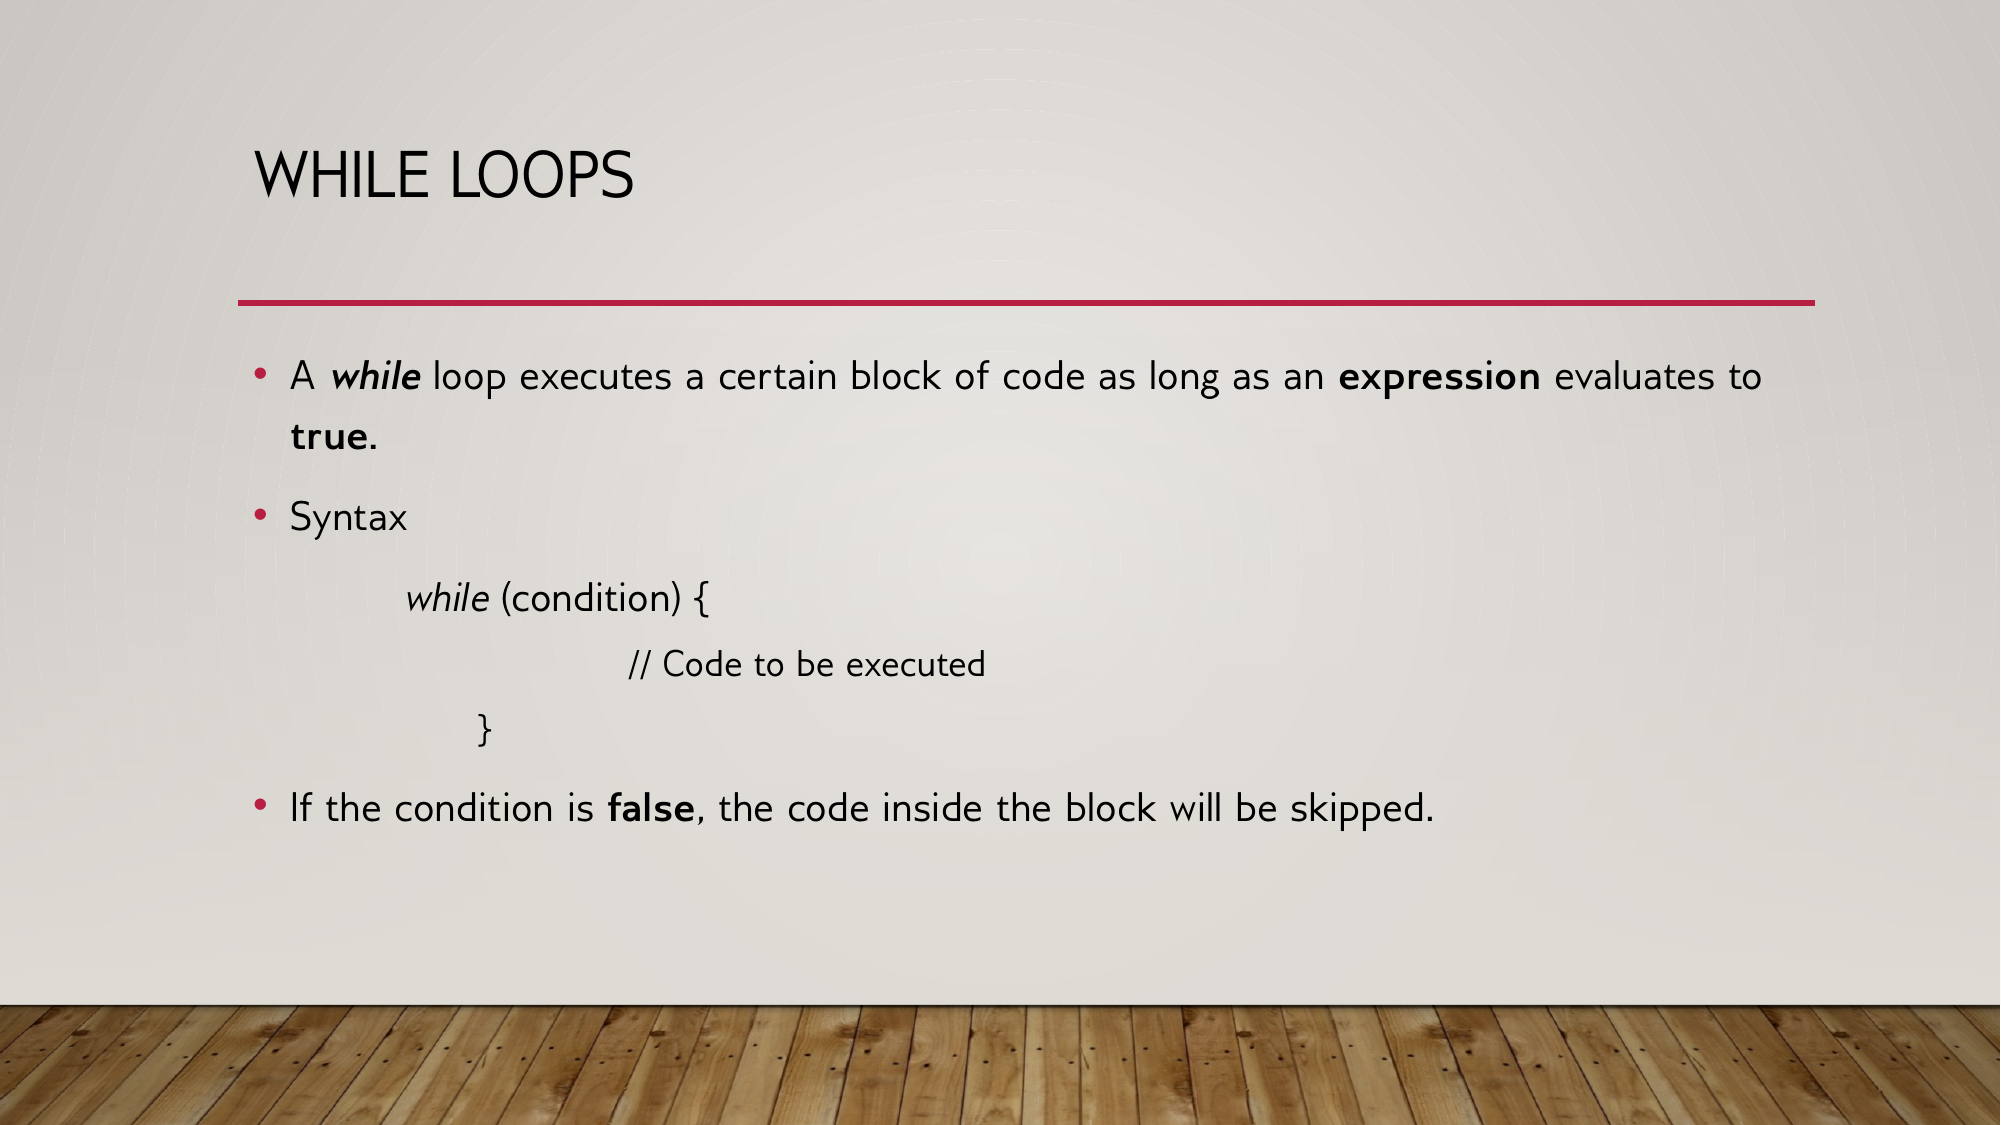

# While loops
A while loop executes a certain block of code as long as an expression evaluates to true.
Syntax
	while (condition) {
		// Code to be executed
	}
If the condition is false, the code inside the block will be skipped.